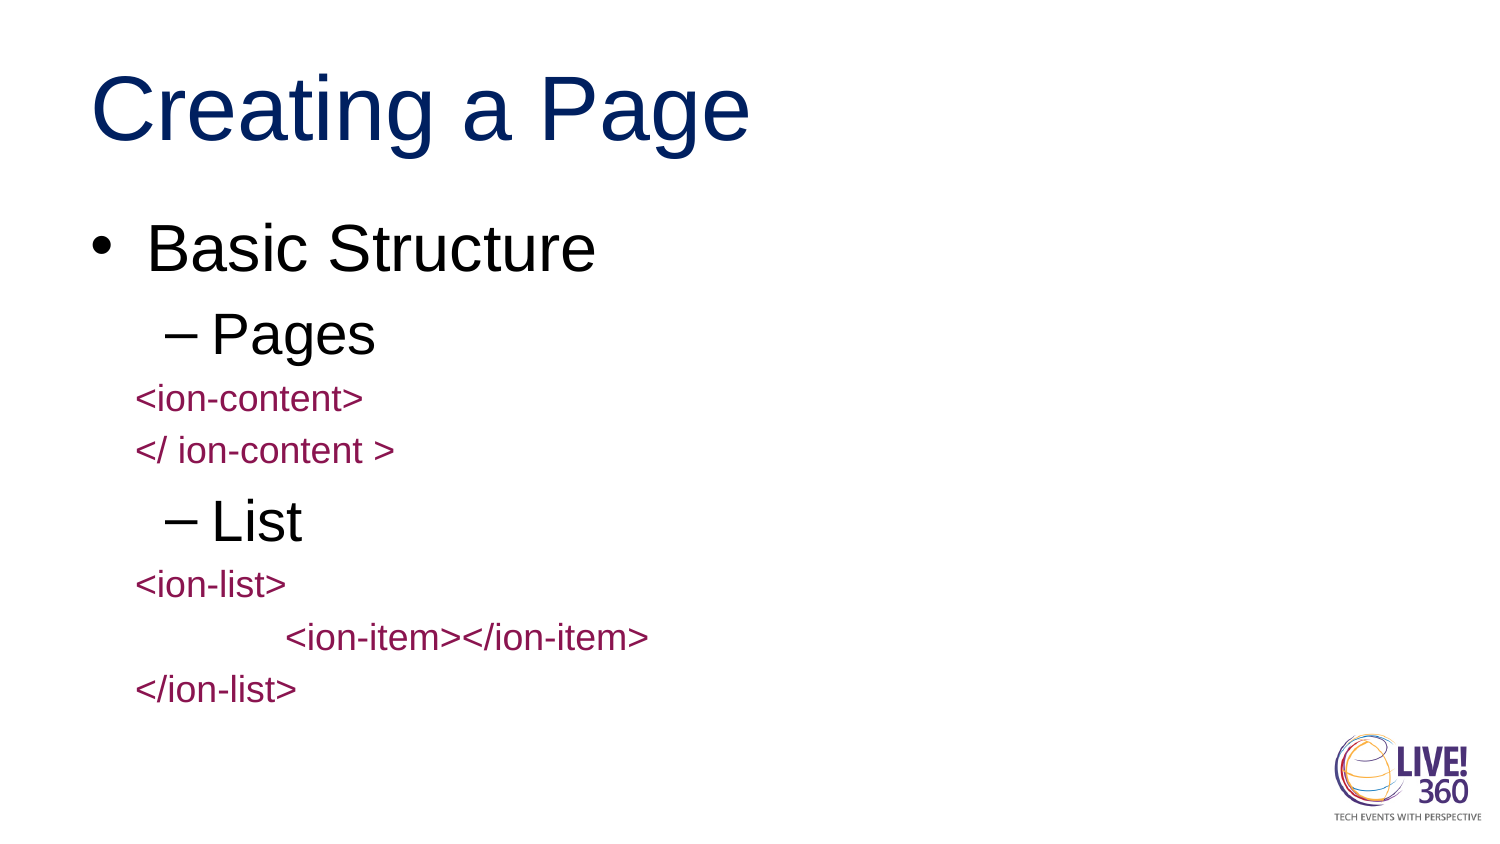

# Creating a Page
Basic Structure
Pages
<ion-content>
</ ion-content >
List
<ion-list>
	<ion-item></ion-item>
</ion-list>